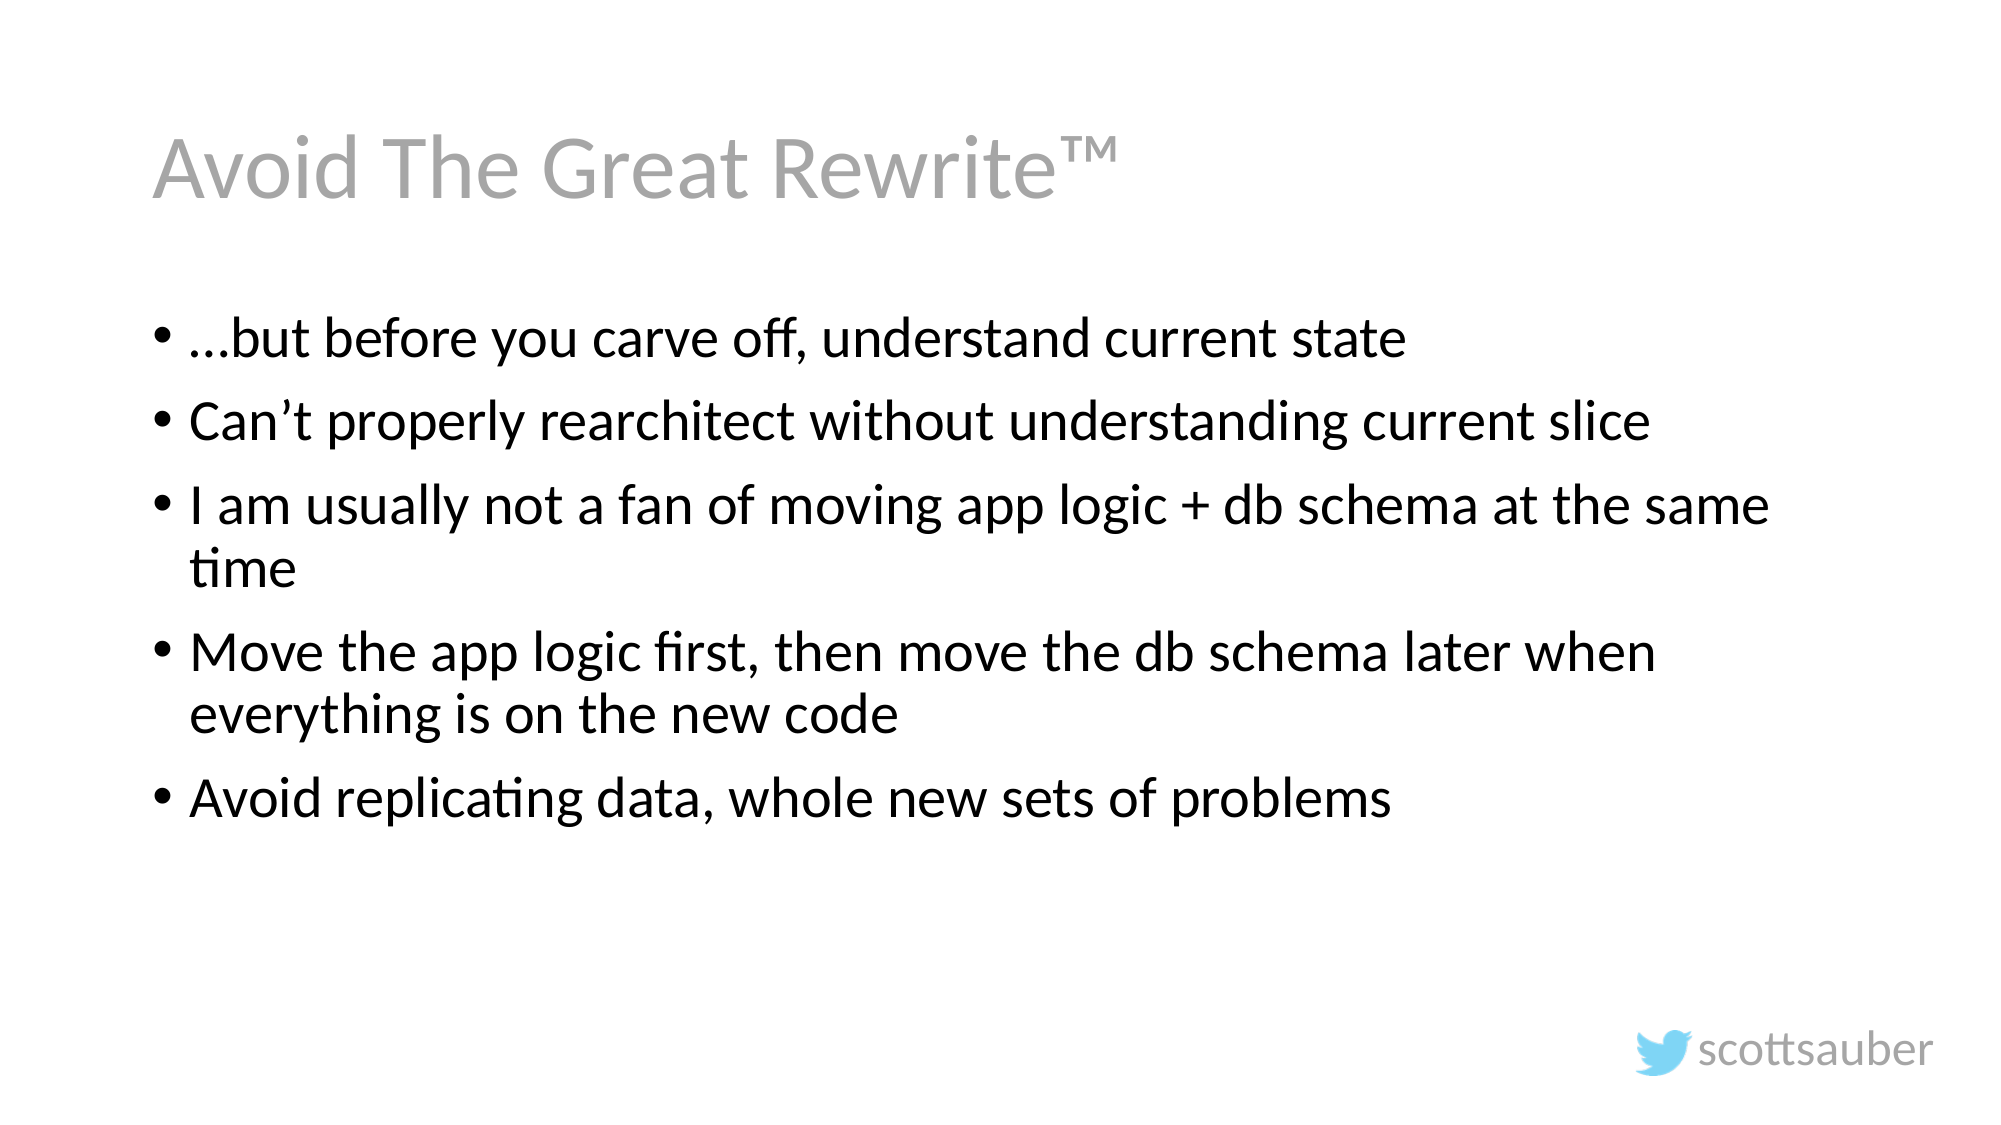

# Avoid The Great Rewrite™️
…but before you carve off, understand current state
Can’t properly rearchitect without understanding current slice
I am usually not a fan of moving app logic + db schema at the same time
Move the app logic first, then move the db schema later when everything is on the new code
Avoid replicating data, whole new sets of problems
scottsauber